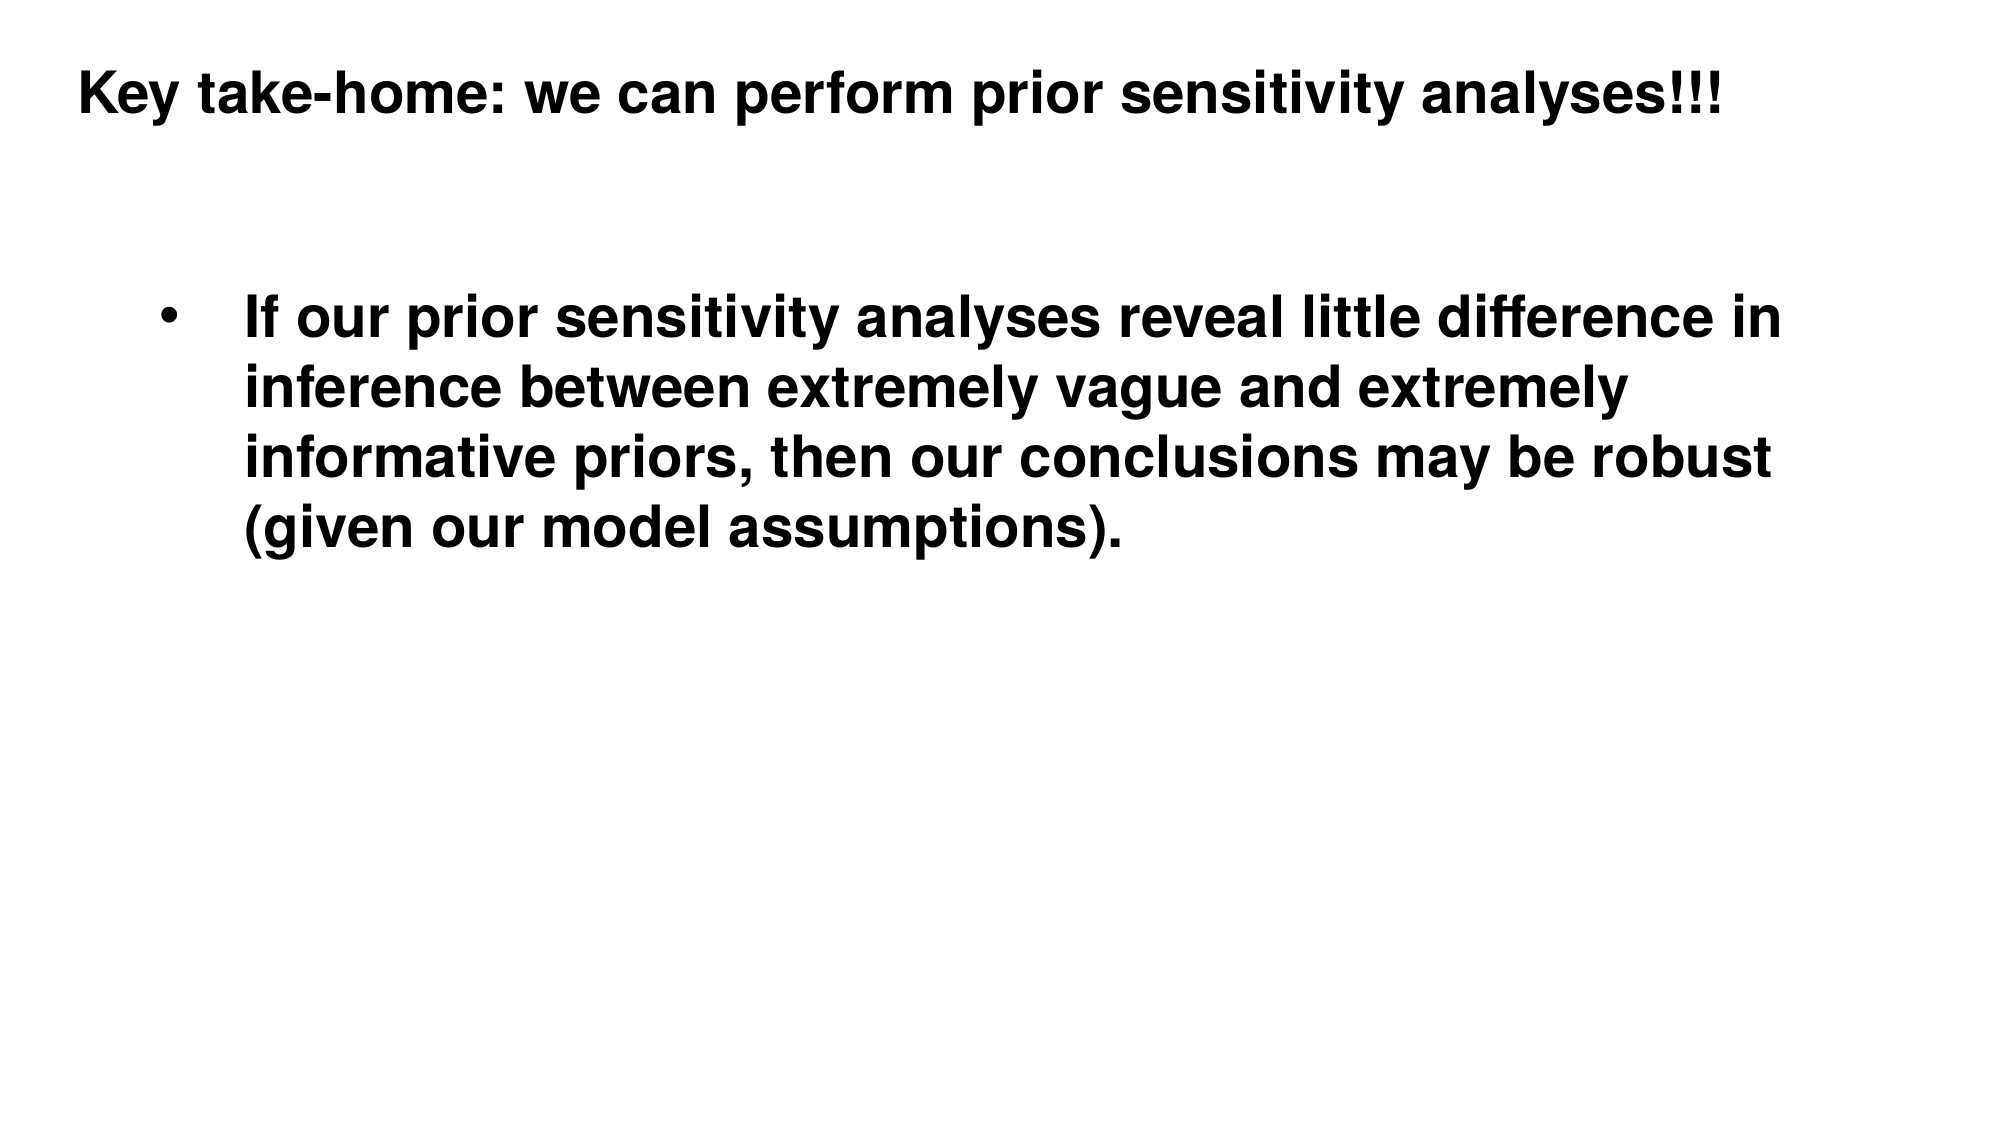

Key take-home: we can perform prior sensitivity analyses!!!
If our prior sensitivity analyses reveal little difference in inference between extremely vague and extremely informative priors, then our conclusions may be robust (given our model assumptions).